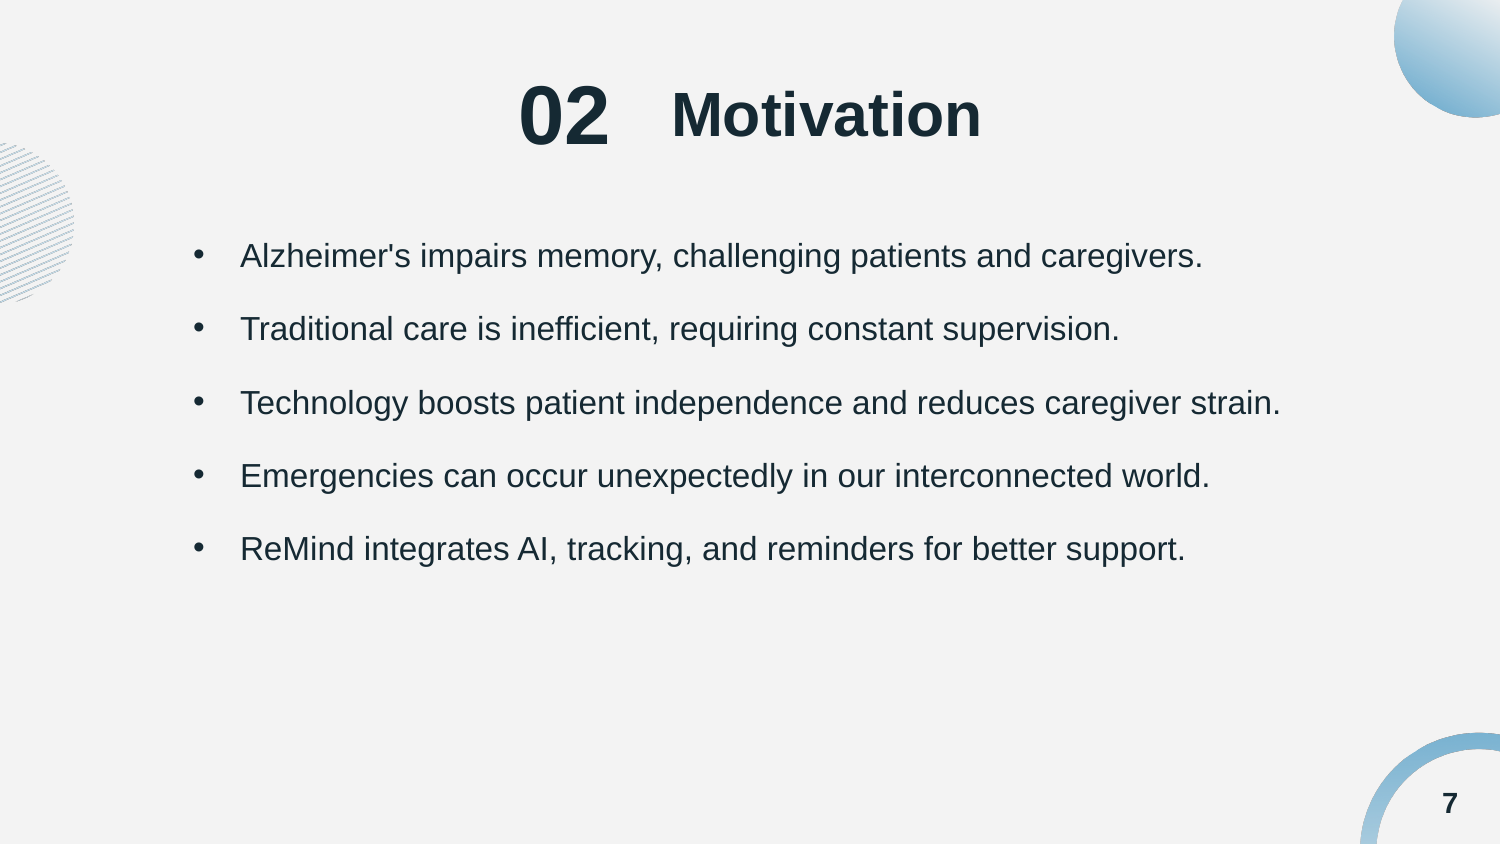

01
02
Motivation
03

Alzheimer's impairs memory, challenging patients and caregivers.
Traditional care is inefficient, requiring constant supervision.
Technology boosts patient independence and reduces caregiver strain.
Emergencies can occur unexpectedly in our interconnected world.
ReMind integrates AI, tracking, and reminders for better support.
Objective
04
05
06
07
7
08
09